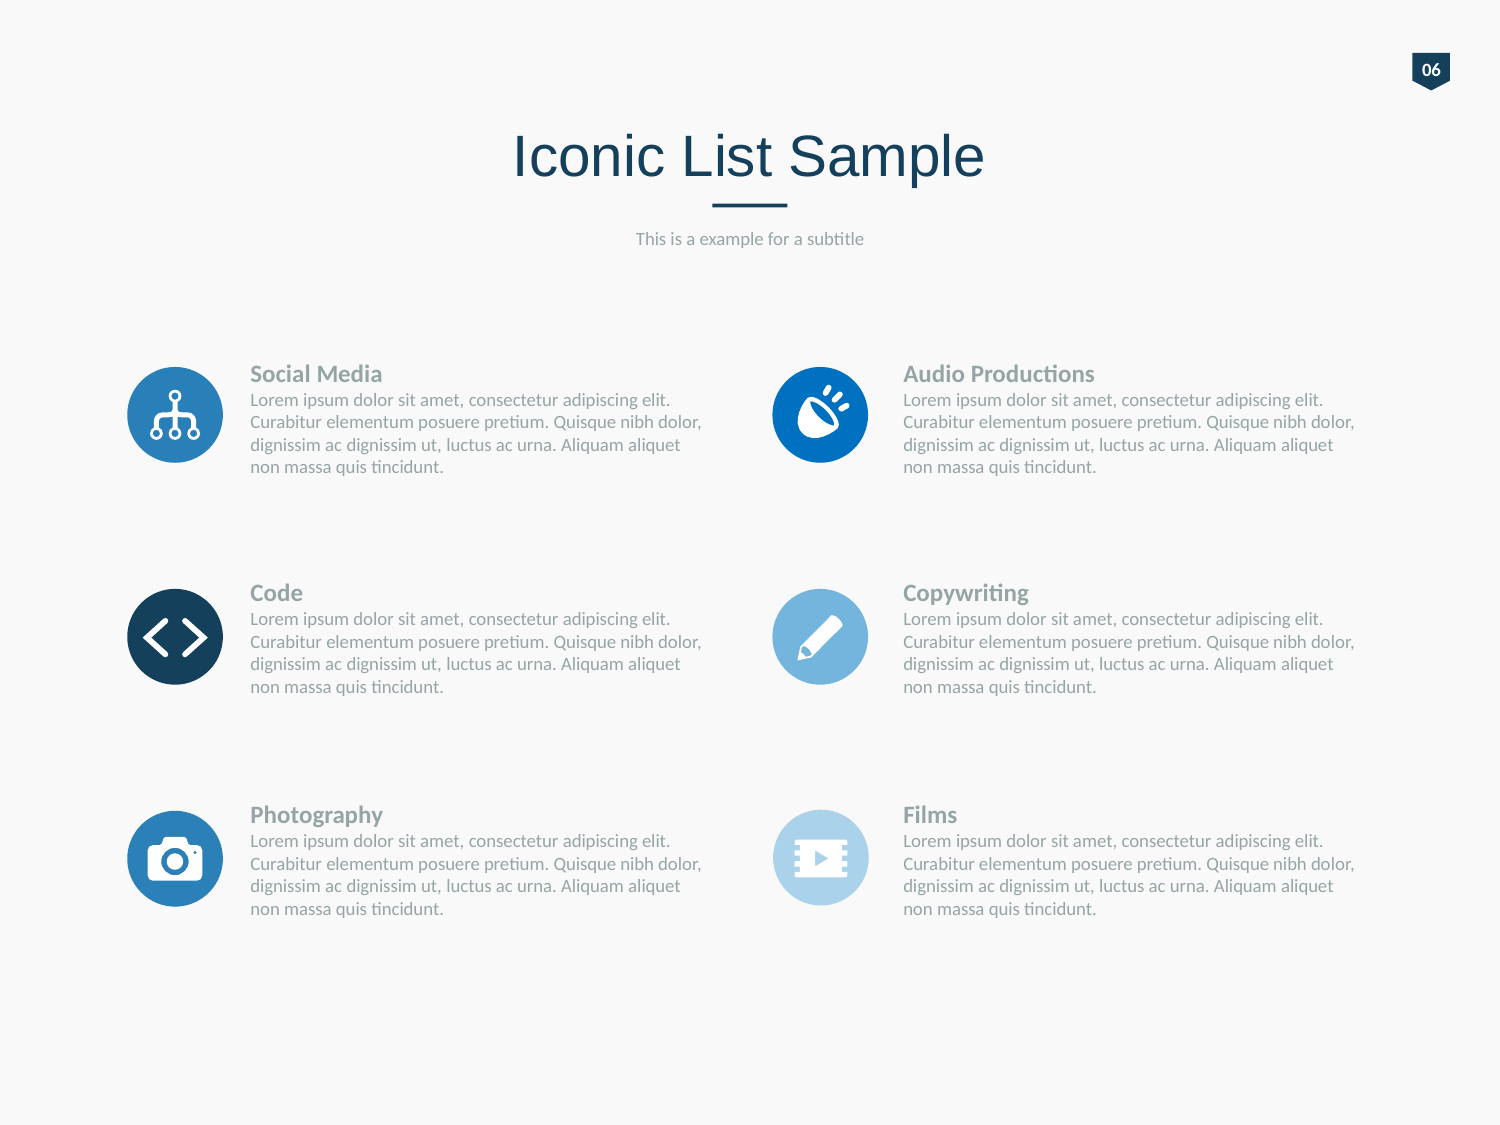

06

# Iconic List Sample

This is a example for a subtitle
Social Media
Lorem ipsum dolor sit amet, consectetur adipiscing elit. Curabitur elementum posuere pretium. Quisque nibh dolor, dignissim ac dignissim ut, luctus ac urna. Aliquam aliquet non massa quis tincidunt.
Audio Productions
Lorem ipsum dolor sit amet, consectetur adipiscing elit. Curabitur elementum posuere pretium. Quisque nibh dolor, dignissim ac dignissim ut, luctus ac urna. Aliquam aliquet non massa quis tincidunt.

Code
Lorem ipsum dolor sit amet, consectetur adipiscing elit. Curabitur elementum posuere pretium. Quisque nibh dolor, dignissim ac dignissim ut, luctus ac urna. Aliquam aliquet non massa quis tincidunt.
Copywriting
Lorem ipsum dolor sit amet, consectetur adipiscing elit. Curabitur elementum posuere pretium. Quisque nibh dolor, dignissim ac dignissim ut, luctus ac urna. Aliquam aliquet non massa quis tincidunt.

Photography
Lorem ipsum dolor sit amet, consectetur adipiscing elit. Curabitur elementum posuere pretium. Quisque nibh dolor, dignissim ac dignissim ut, luctus ac urna. Aliquam aliquet non massa quis tincidunt.
Films
Lorem ipsum dolor sit amet, consectetur adipiscing elit. Curabitur elementum posuere pretium. Quisque nibh dolor, dignissim ac dignissim ut, luctus ac urna. Aliquam aliquet non massa quis tincidunt.